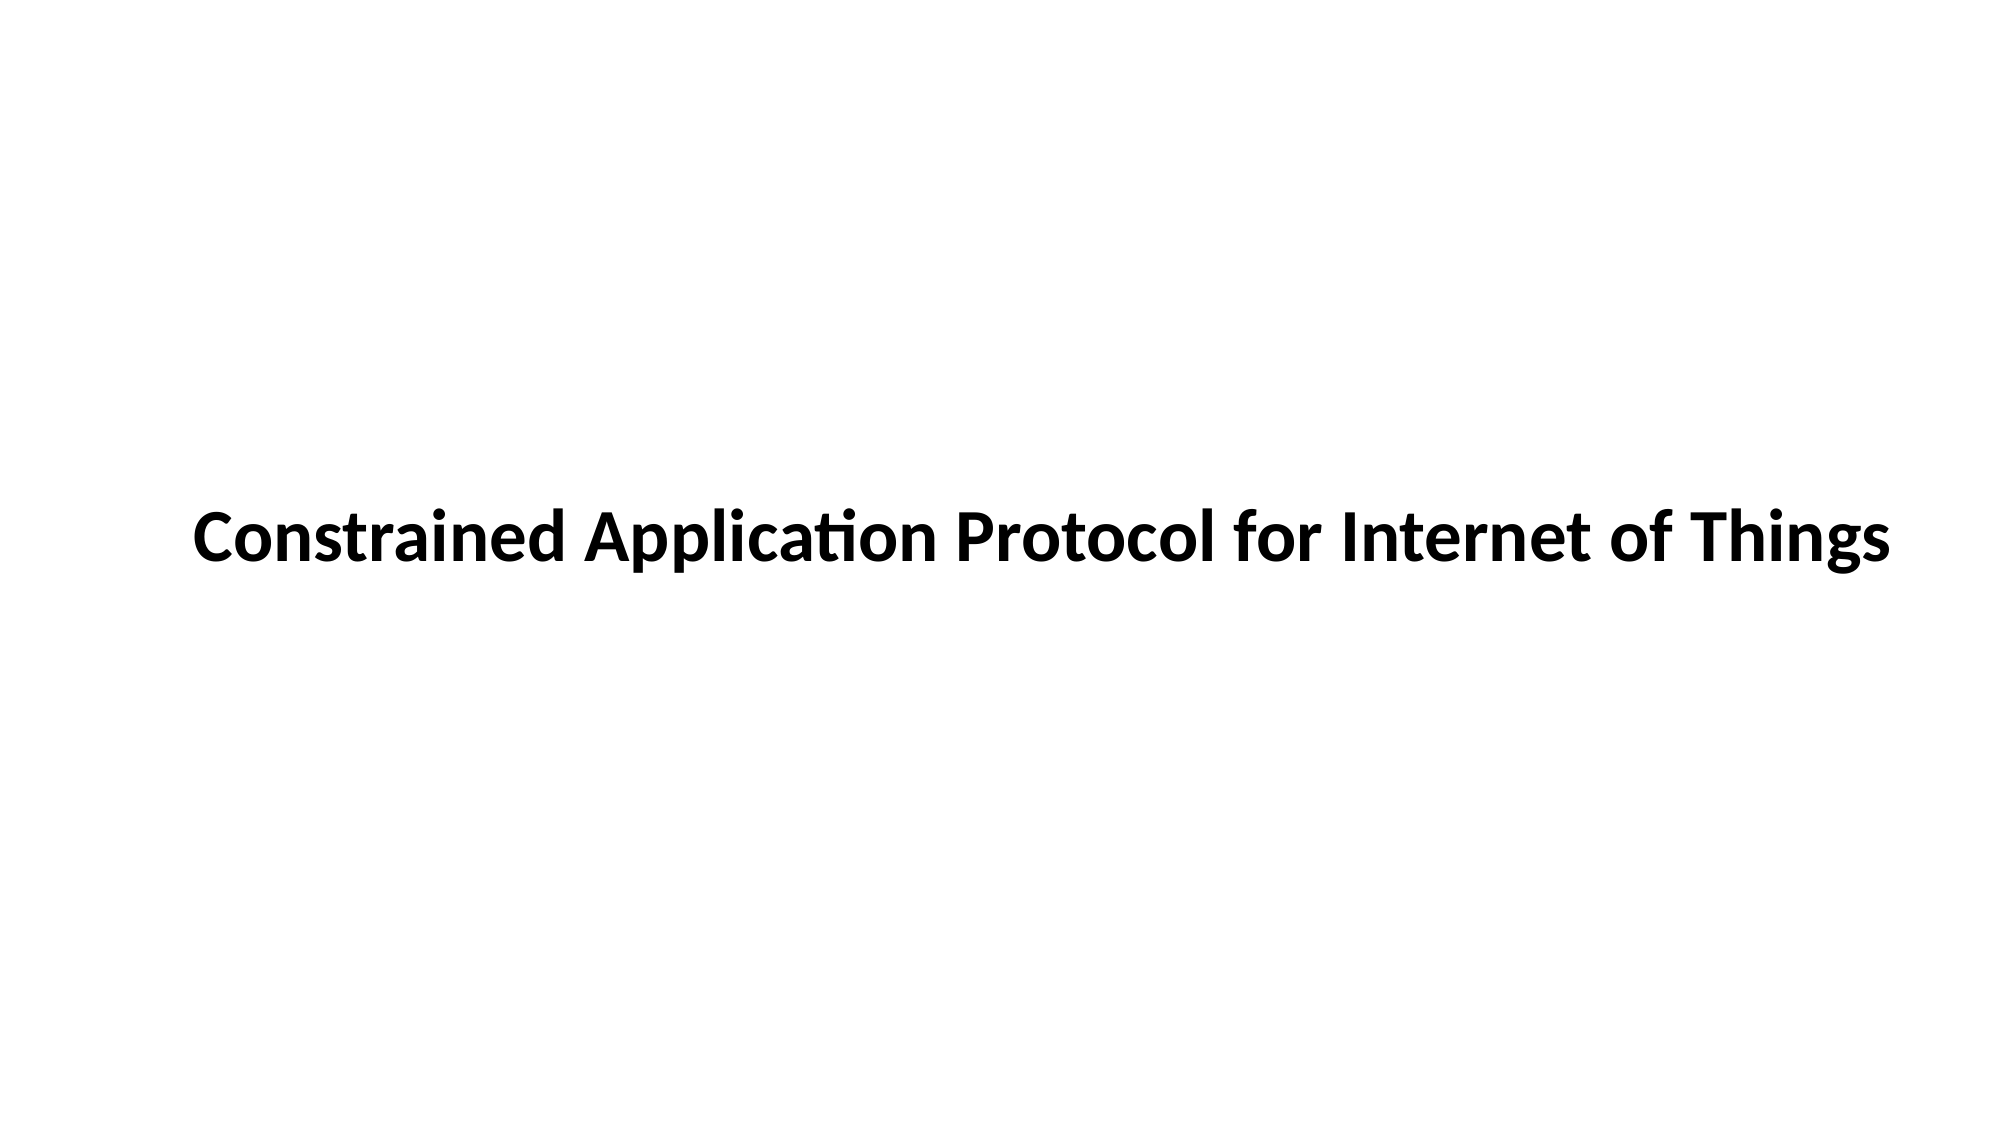

Constrained Application Protocol for Internet of Things